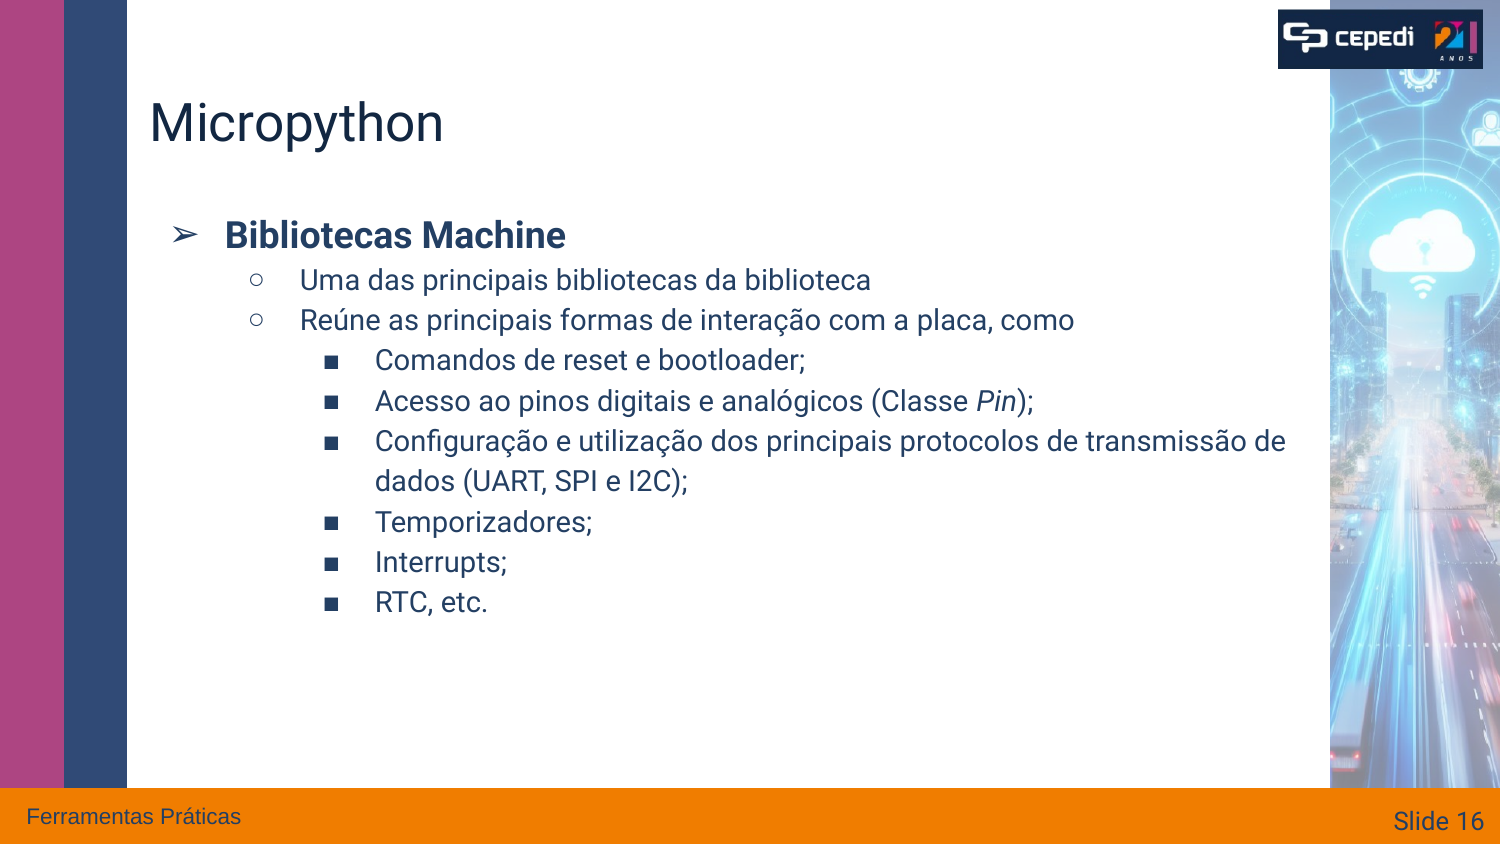

# Micropython
Bibliotecas Machine
Uma das principais bibliotecas da biblioteca
Reúne as principais formas de interação com a placa, como
Comandos de reset e bootloader;
Acesso ao pinos digitais e analógicos (Classe Pin);
Configuração e utilização dos principais protocolos de transmissão de dados (UART, SPI e I2C);
Temporizadores;
Interrupts;
RTC, etc.
Ferramentas Práticas
Slide 16